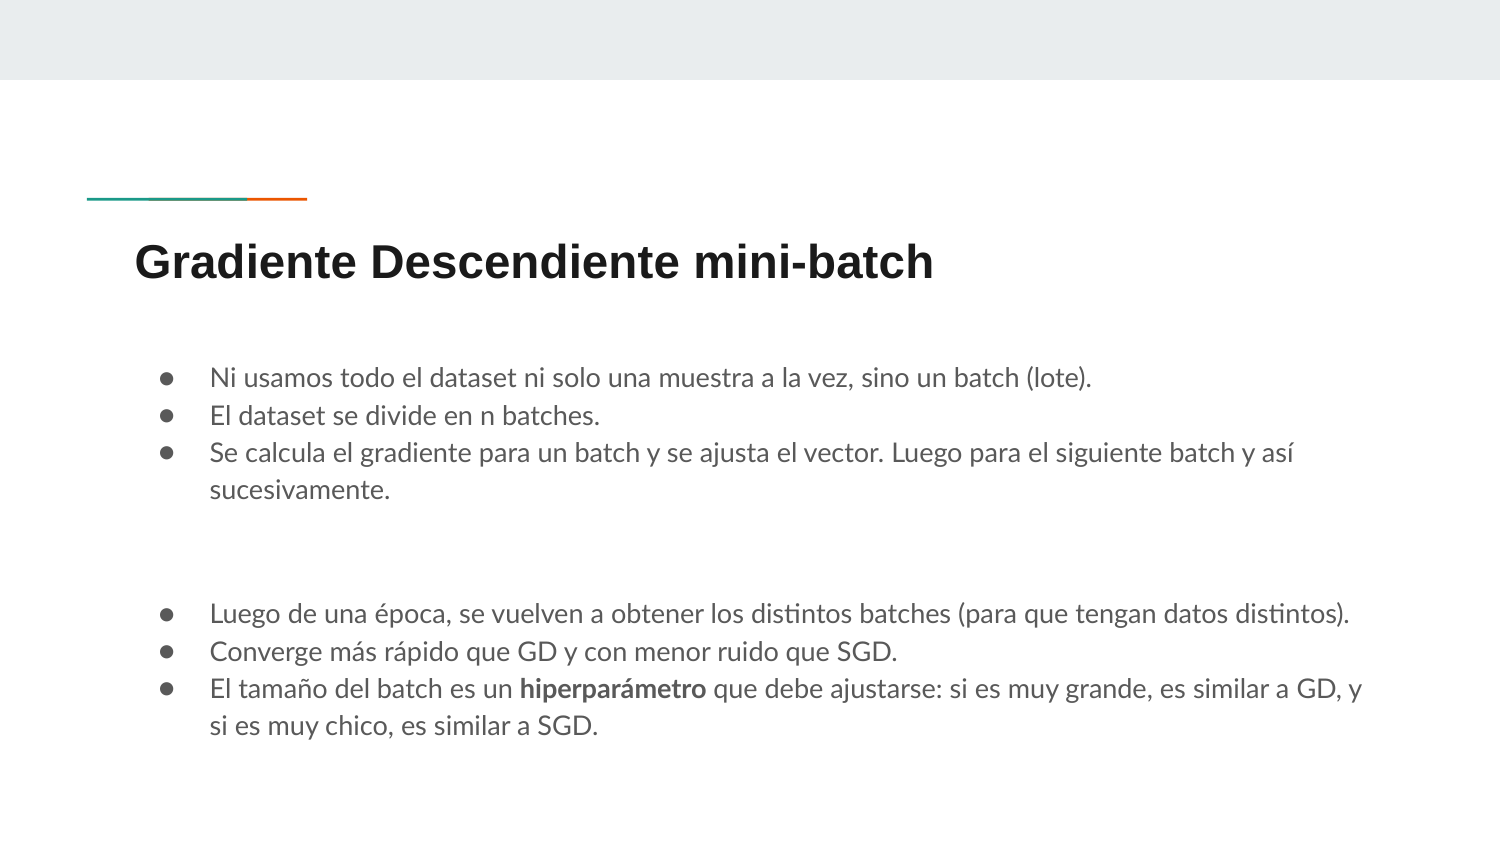

# Gradiente Descendiente mini-batch
Ni usamos todo el dataset ni solo una muestra a la vez, sino un batch (lote).
El dataset se divide en n batches.
Se calcula el gradiente para un batch y se ajusta el vector. Luego para el siguiente batch y así sucesivamente.

Luego de una época, se vuelven a obtener los distintos batches (para que tengan datos distintos).
Converge más rápido que GD y con menor ruido que SGD.
El tamaño del batch es un hiperparámetro que debe ajustarse: si es muy grande, es similar a GD, y si es muy chico, es similar a SGD.